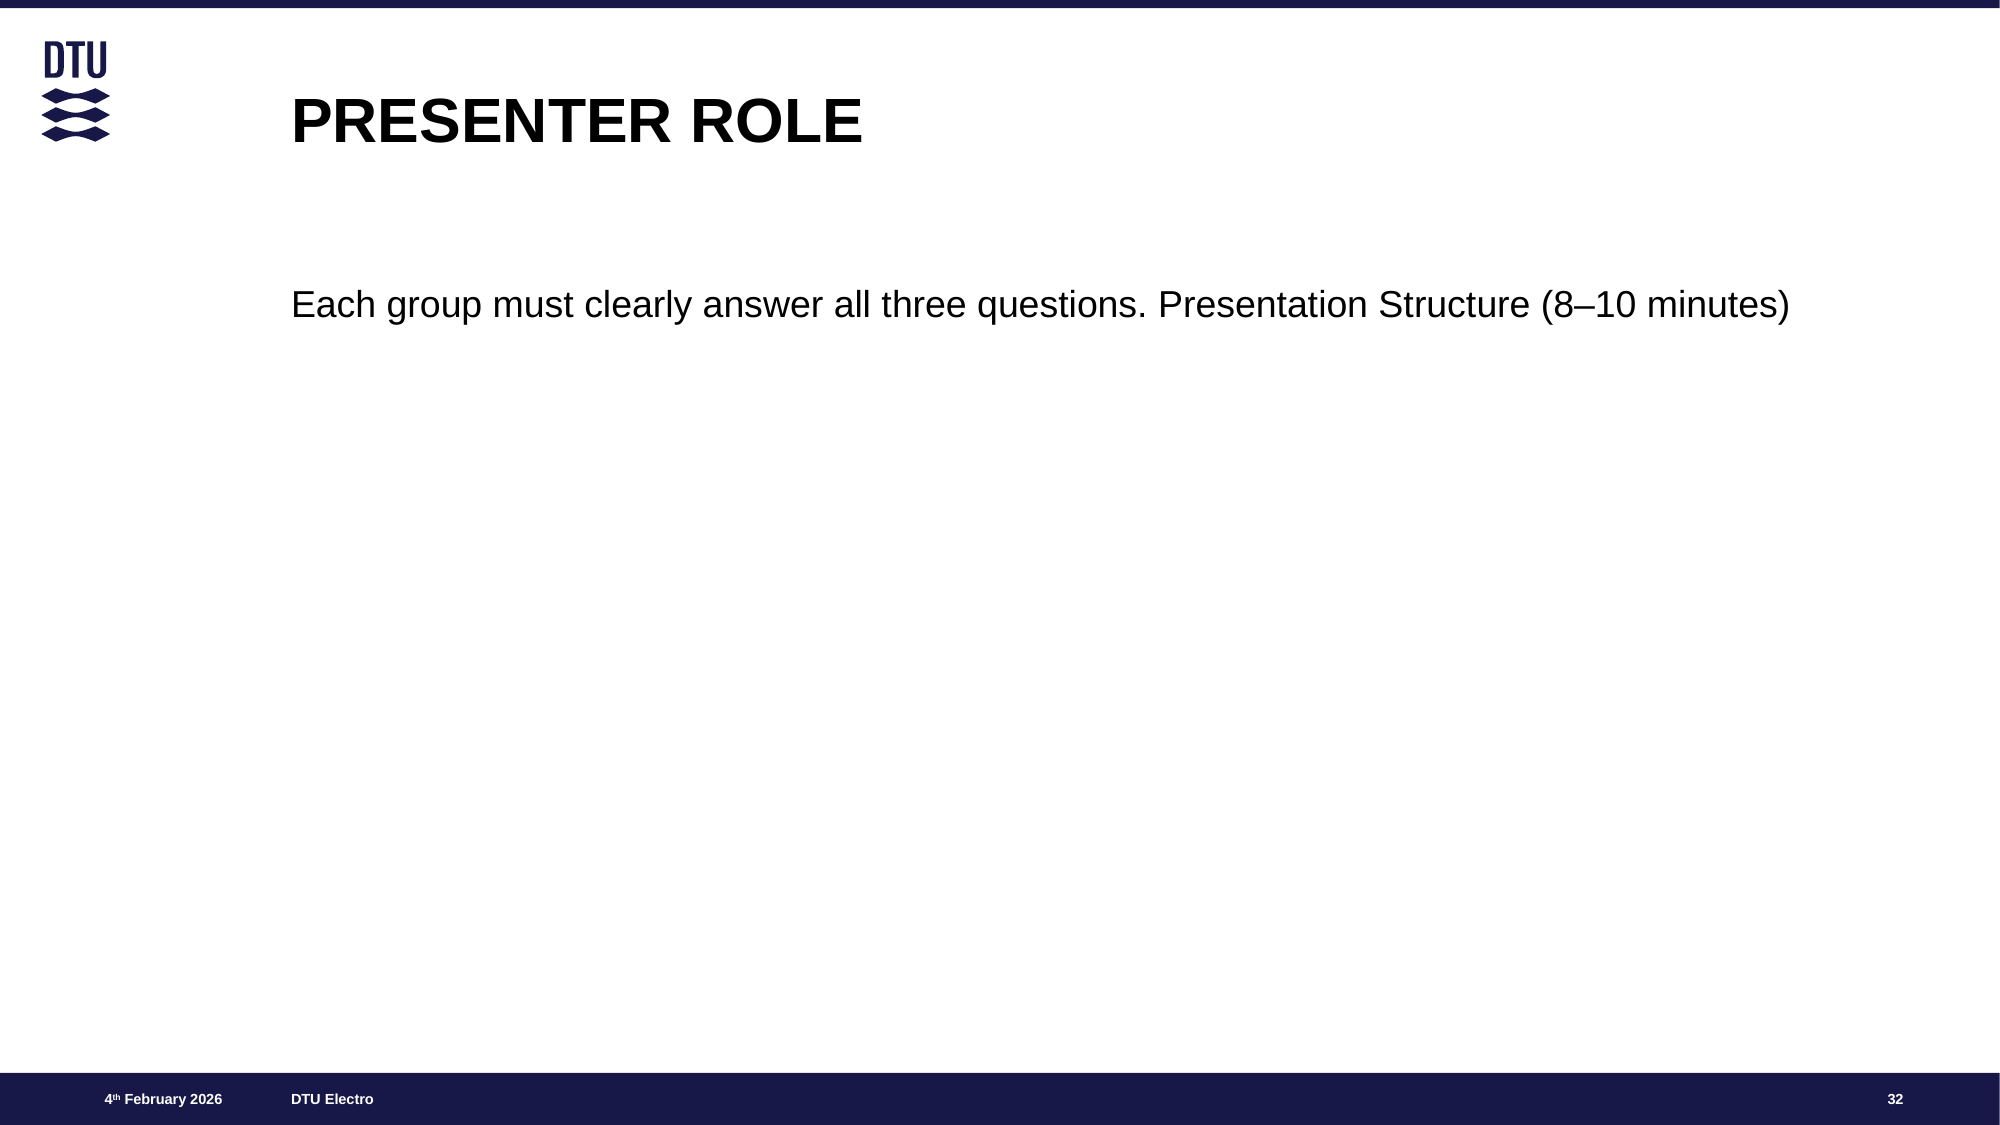

# PRESENTER ROLE
Each group must clearly answer all three questions. Presentation Structure (8–10 minutes)

32